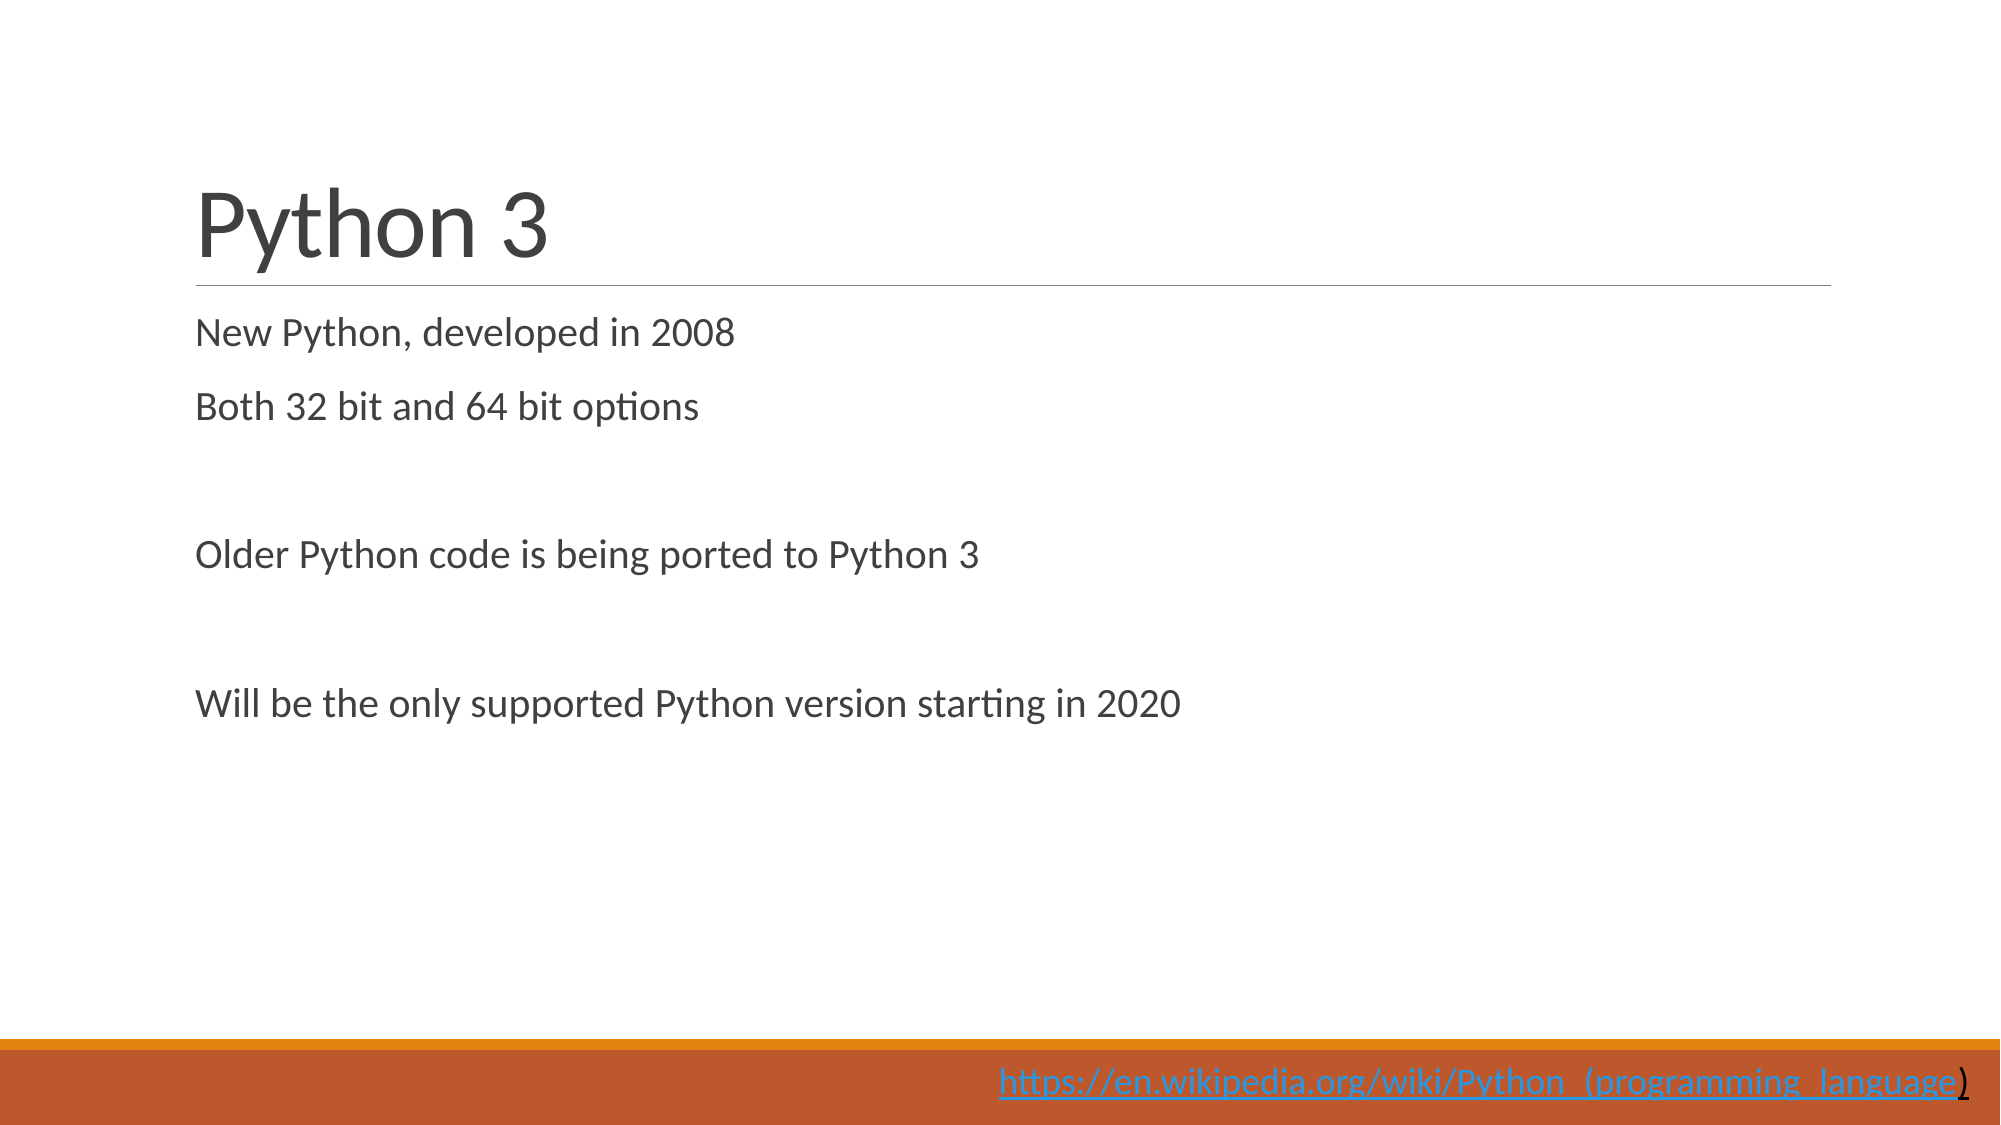

# Python 3
New Python, developed in 2008
Both 32 bit and 64 bit options

Older Python code is being ported to Python 3

Will be the only supported Python version starting in 2020
https://en.wikipedia.org/wiki/Python_(programming_language)